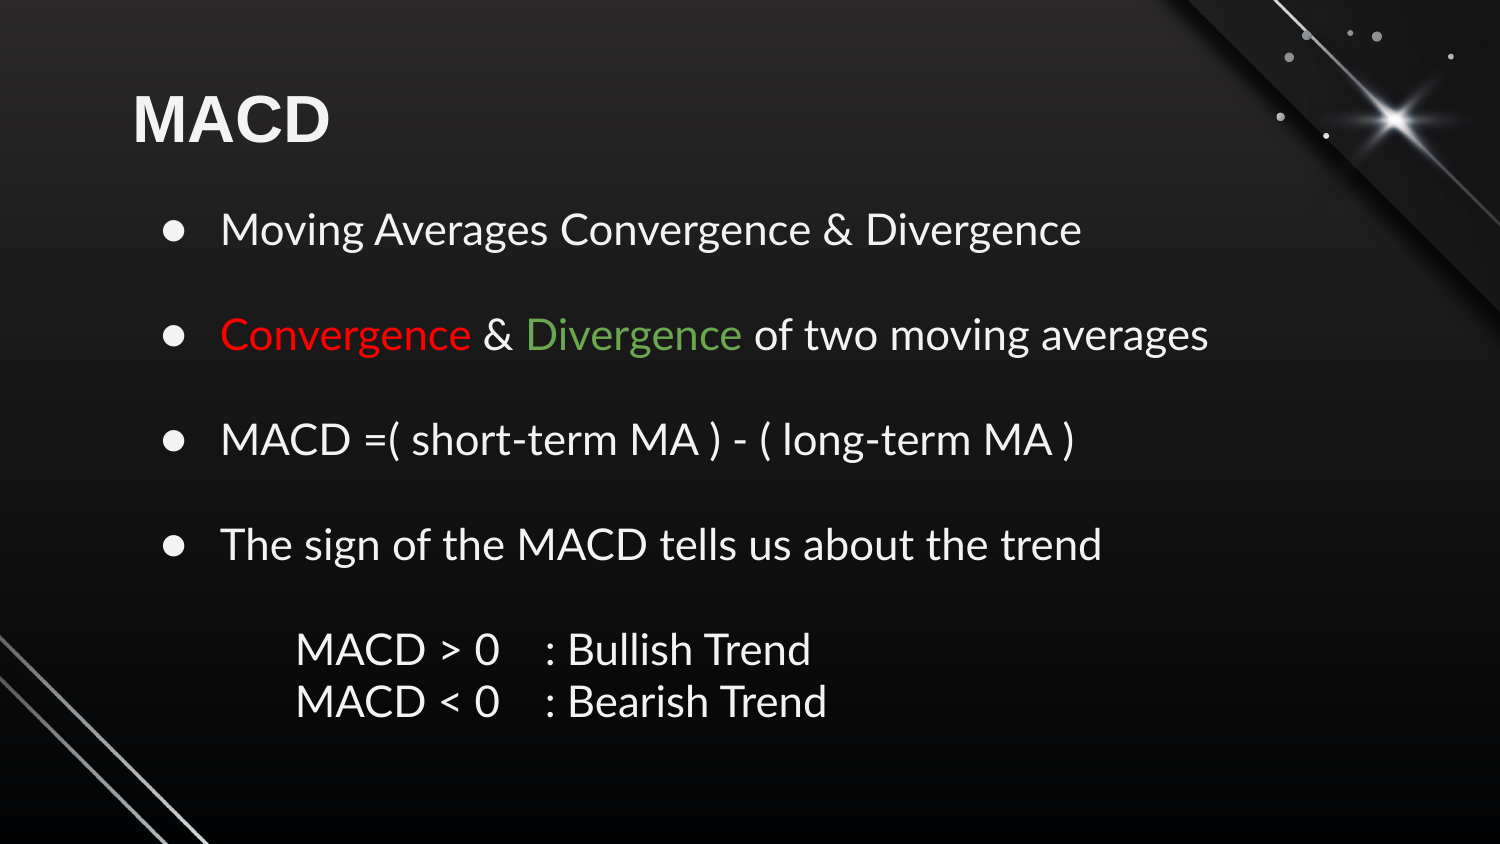

# MACD
Moving Averages Convergence & Divergence

Convergence & Divergence of two moving averages

MACD =( short-term MA ) - ( long-term MA )

The sign of the MACD tells us about the trend

	MACD > 0    : Bullish Trend
 	MACD < 0    : Bearish Trend